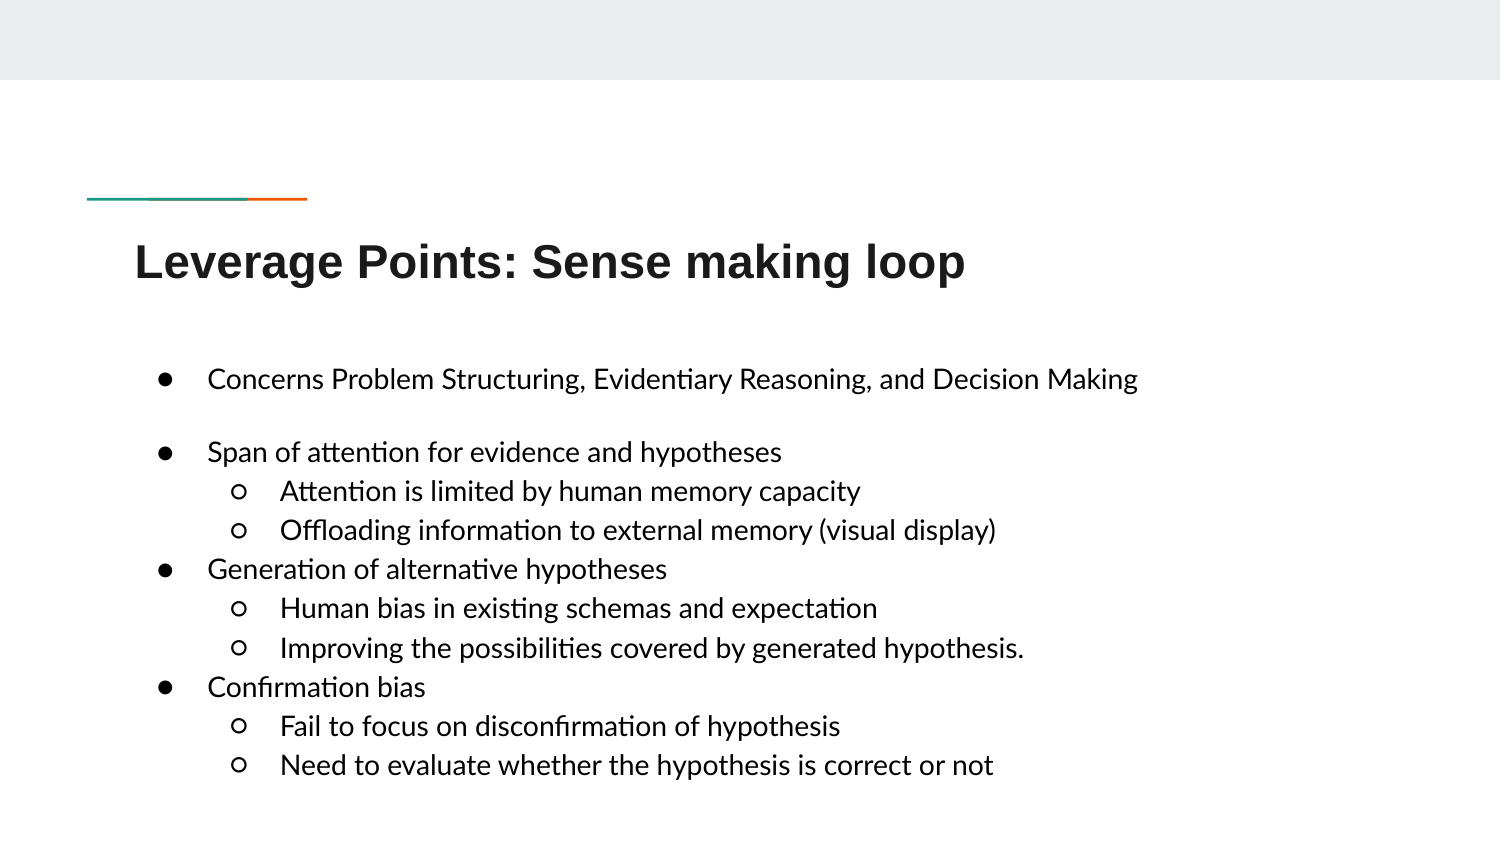

# Leverage Points: Sense making loop
Concerns Problem Structuring, Evidentiary Reasoning, and Decision Making
Span of attention for evidence and hypotheses
Attention is limited by human memory capacity
Offloading information to external memory (visual display)
Generation of alternative hypotheses
Human bias in existing schemas and expectation
Improving the possibilities covered by generated hypothesis.
Confirmation bias
Fail to focus on disconfirmation of hypothesis
Need to evaluate whether the hypothesis is correct or not